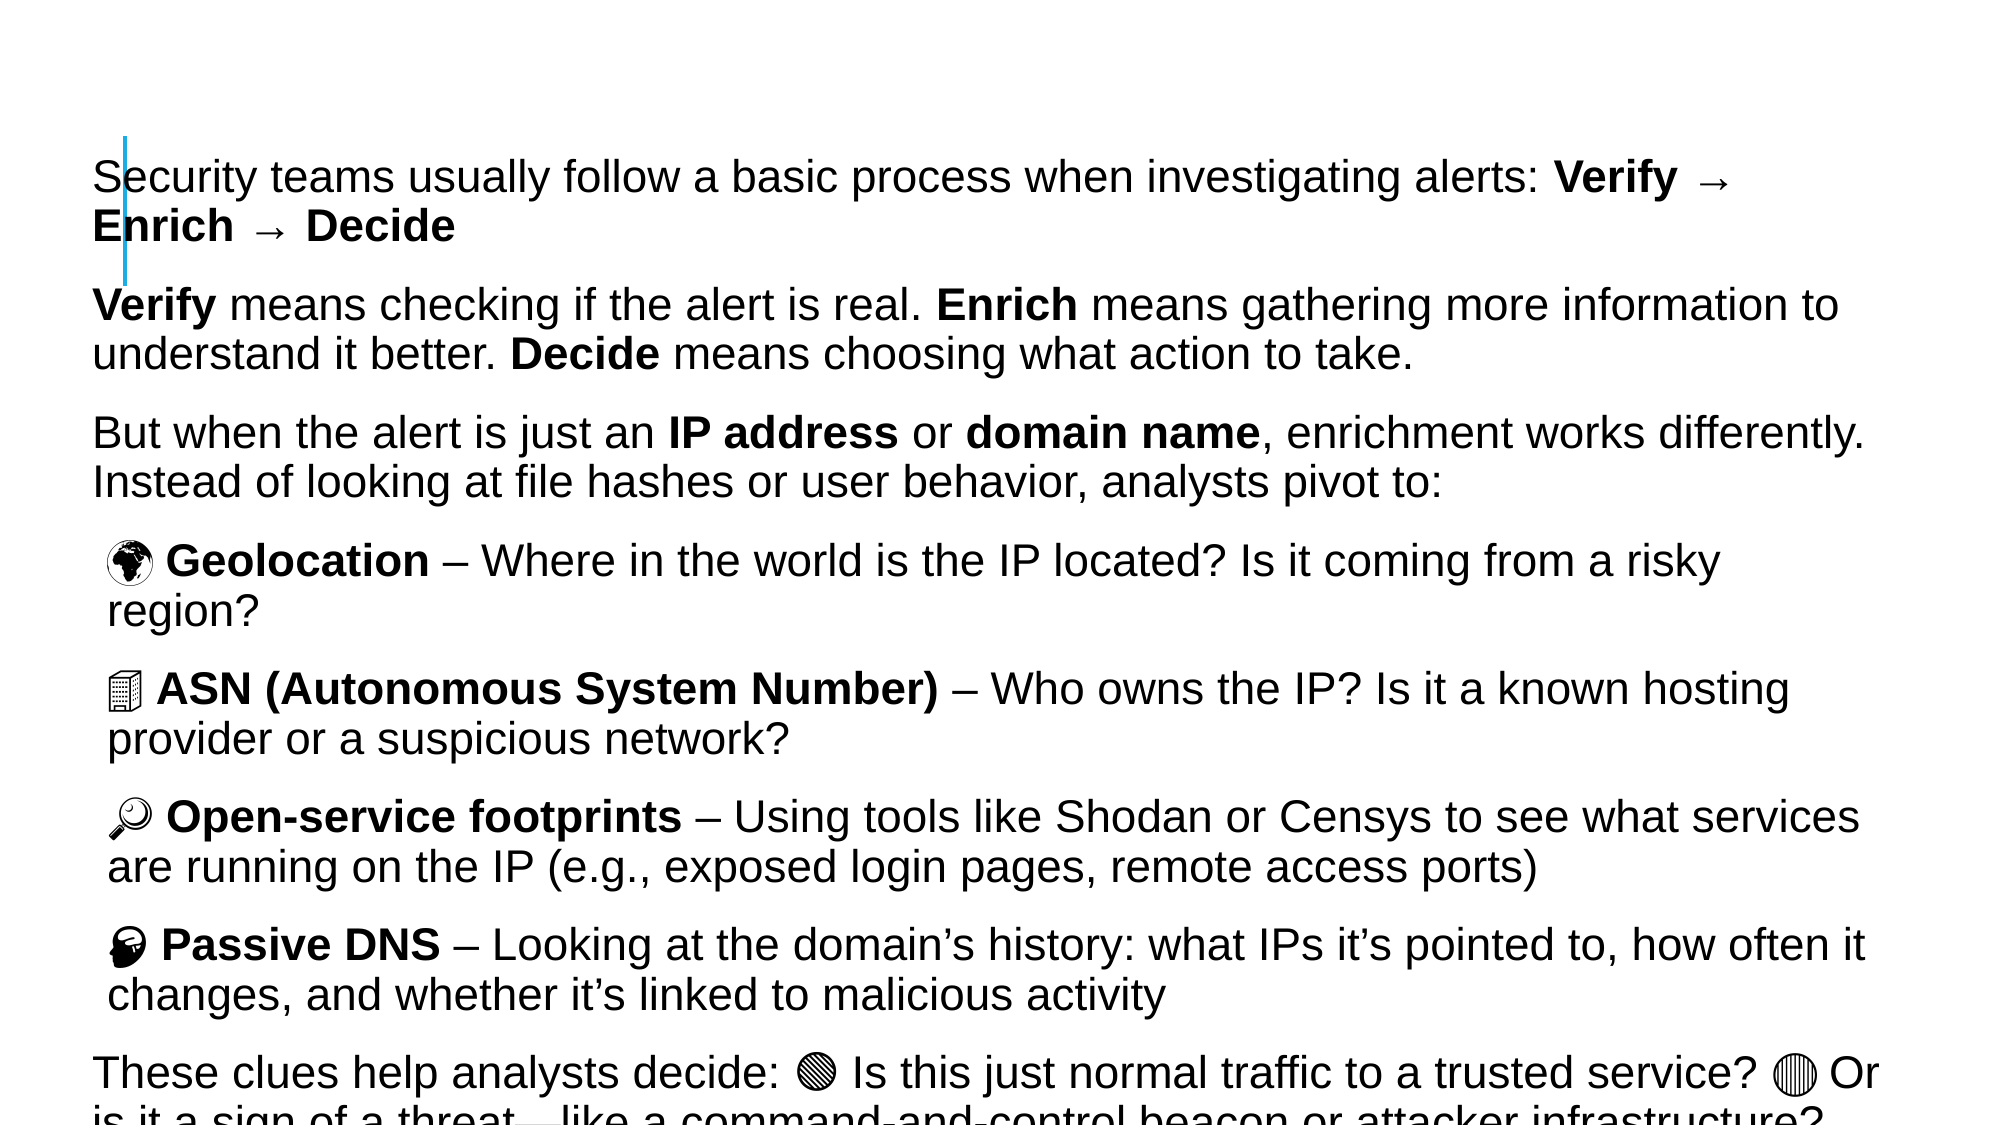

Security teams usually follow a basic process when investigating alerts: Verify → Enrich → Decide
Verify means checking if the alert is real. Enrich means gathering more information to understand it better. Decide means choosing what action to take.
But when the alert is just an IP address or domain name, enrichment works differently. Instead of looking at file hashes or user behavior, analysts pivot to:
🌍 Geolocation – Where in the world is the IP located? Is it coming from a risky region?
🏢 ASN (Autonomous System Number) – Who owns the IP? Is it a known hosting provider or a suspicious network?
🔎 Open-service footprints – Using tools like Shodan or Censys to see what services are running on the IP (e.g., exposed login pages, remote access ports)
🧠 Passive DNS – Looking at the domain’s history: what IPs it’s pointed to, how often it changes, and whether it’s linked to malicious activity
These clues help analysts decide: 🟢 Is this just normal traffic to a trusted service? 🔴 Or is it a sign of a threat—like a command-and-control beacon or attacker infrastructure?